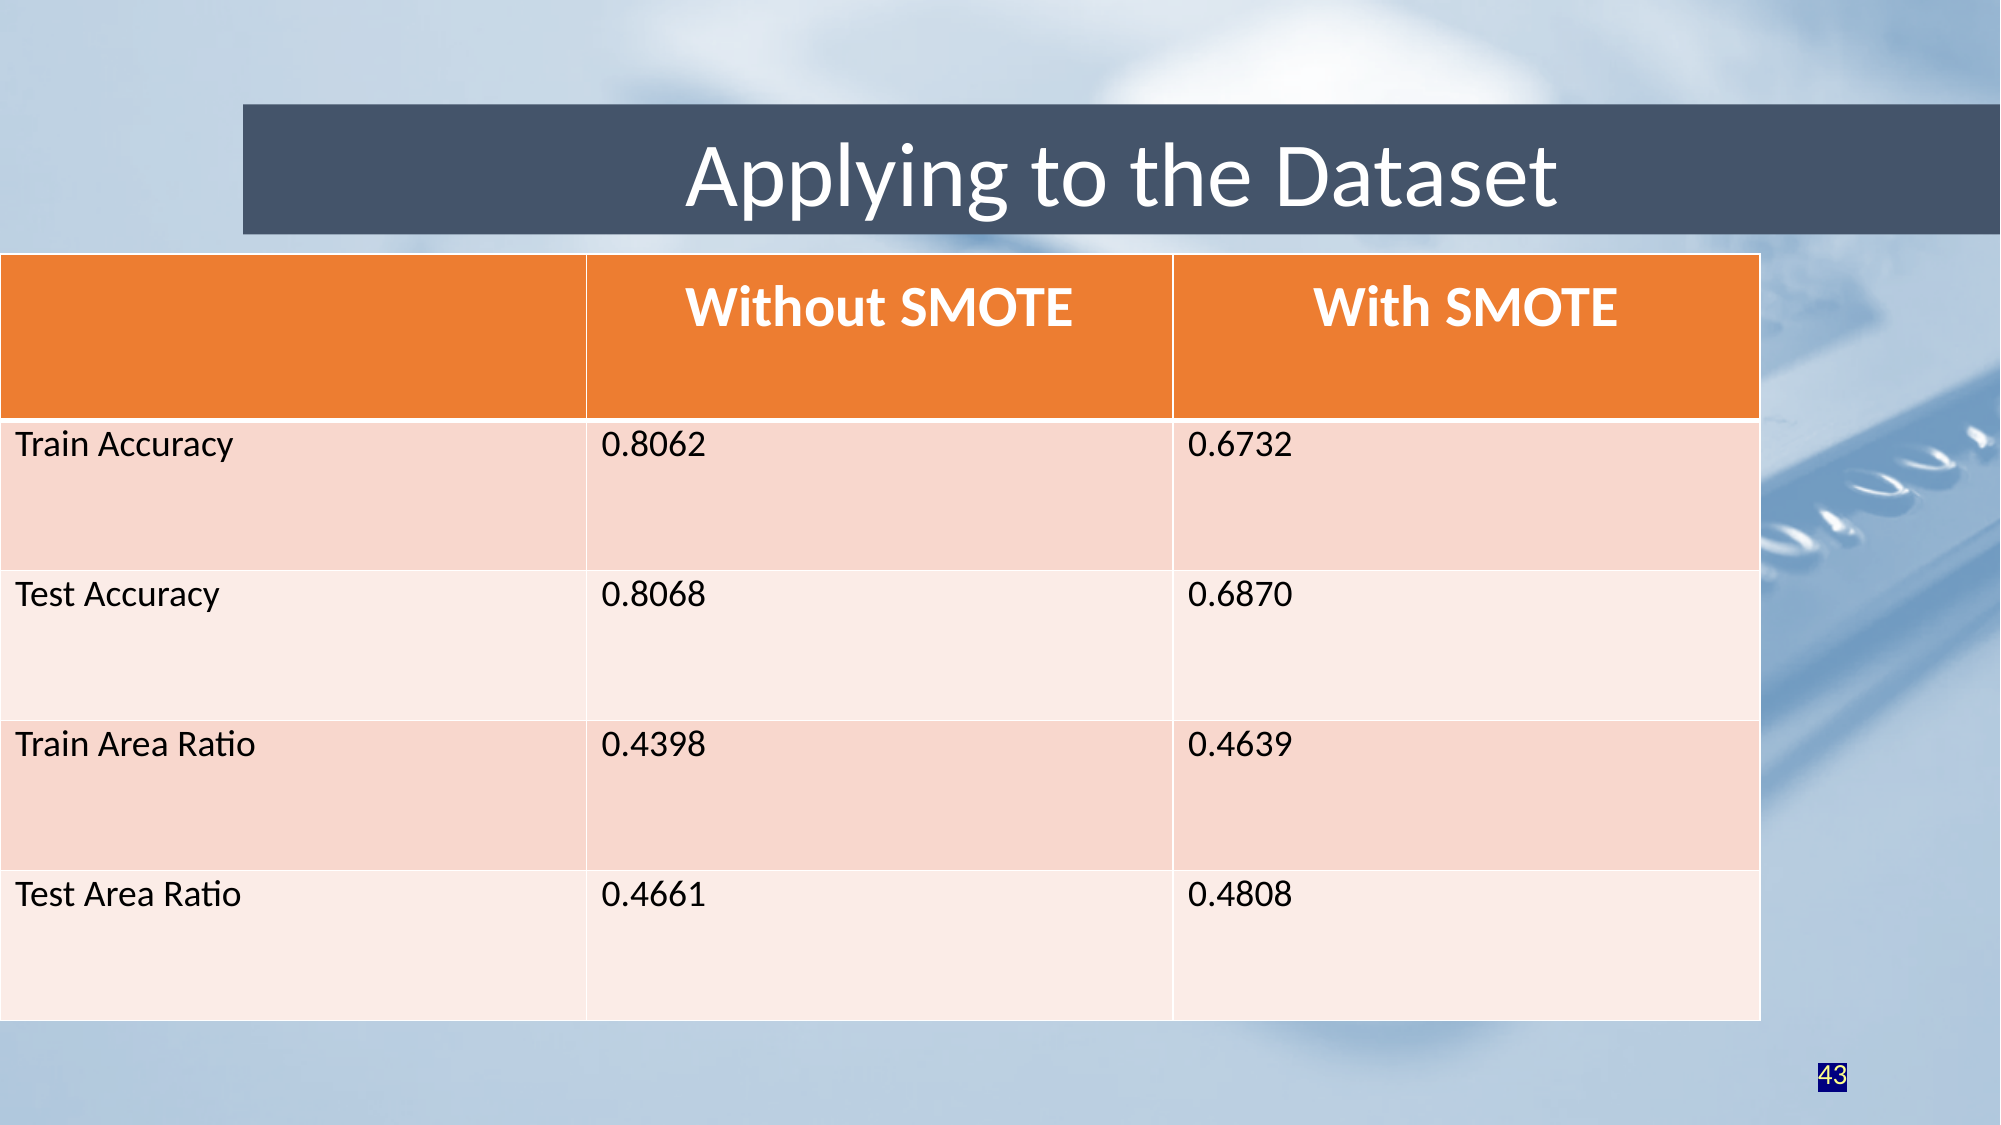

Applying to the Dataset
|  | Without SMOTE | With SMOTE |
| --- | --- | --- |
| Train Accuracy | 0.8062 | 0.6732 |
| Test Accuracy | 0.8068 | 0.6870 |
| Train Area Ratio | 0.4398 | 0.4639 |
| Test Area Ratio | 0.4661 | 0.4808 |

43